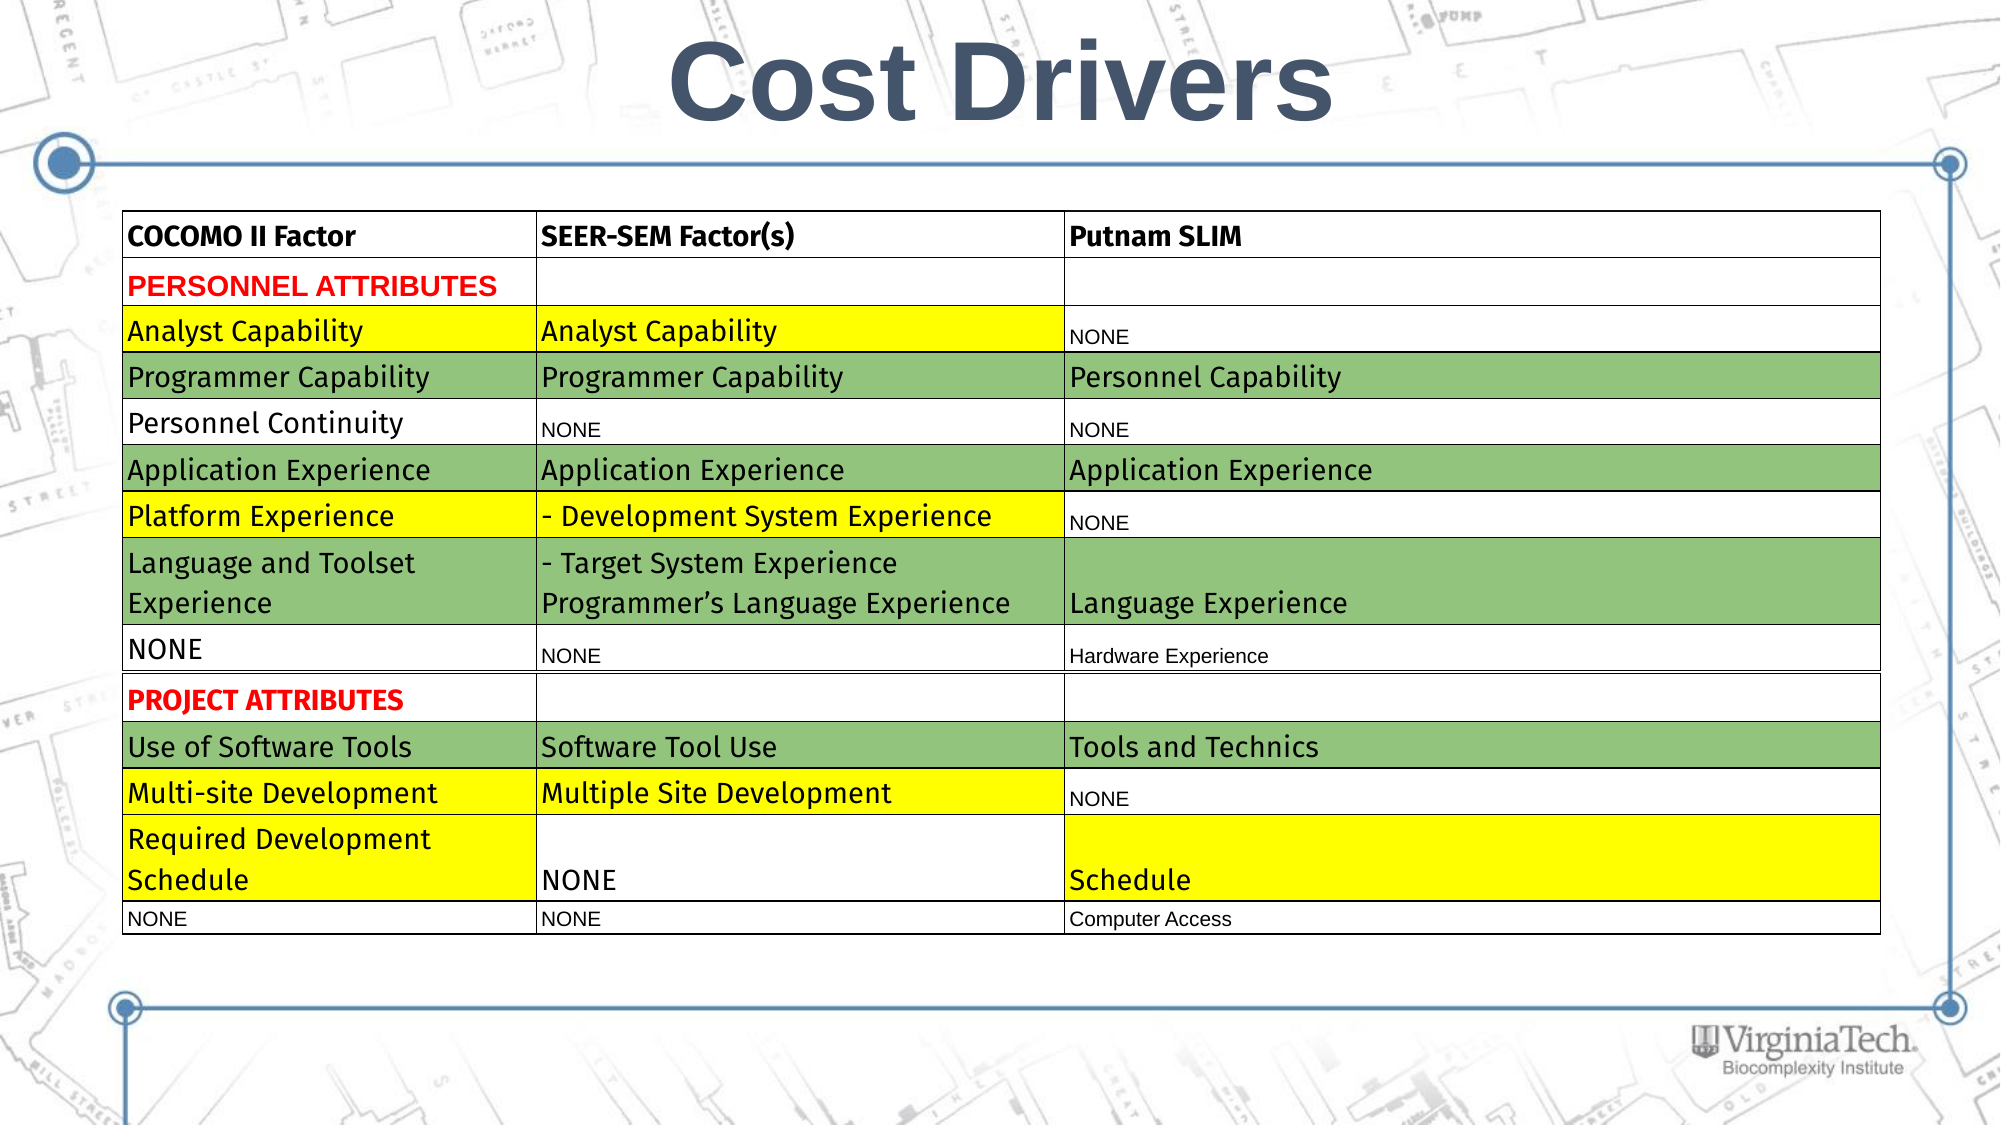

# Cost Drivers
| COCOMO II Factor | SEER-SEM Factor(s) | Putnam SLIM |
| --- | --- | --- |
| PERSONNEL ATTRIBUTES |  |  |
| Analyst Capability | Analyst Capability | NONE |
| Programmer Capability | Programmer Capability | Personnel Capability |
| Personnel Continuity | NONE | NONE |
| Application Experience | Application Experience | Application Experience |
| Platform Experience | - Development System Experience | NONE |
| Language and Toolset Experience | - Target System Experience Programmer’s Language Experience | Language Experience |
| NONE | NONE | Hardware Experience |
| PROJECT ATTRIBUTES |  |  |
| --- | --- | --- |
| Use of Software Tools | Software Tool Use | Tools and Technics |
| Multi-site Development | Multiple Site Development | NONE |
| Required Development Schedule | NONE | Schedule |
| NONE | NONE | Computer Access |